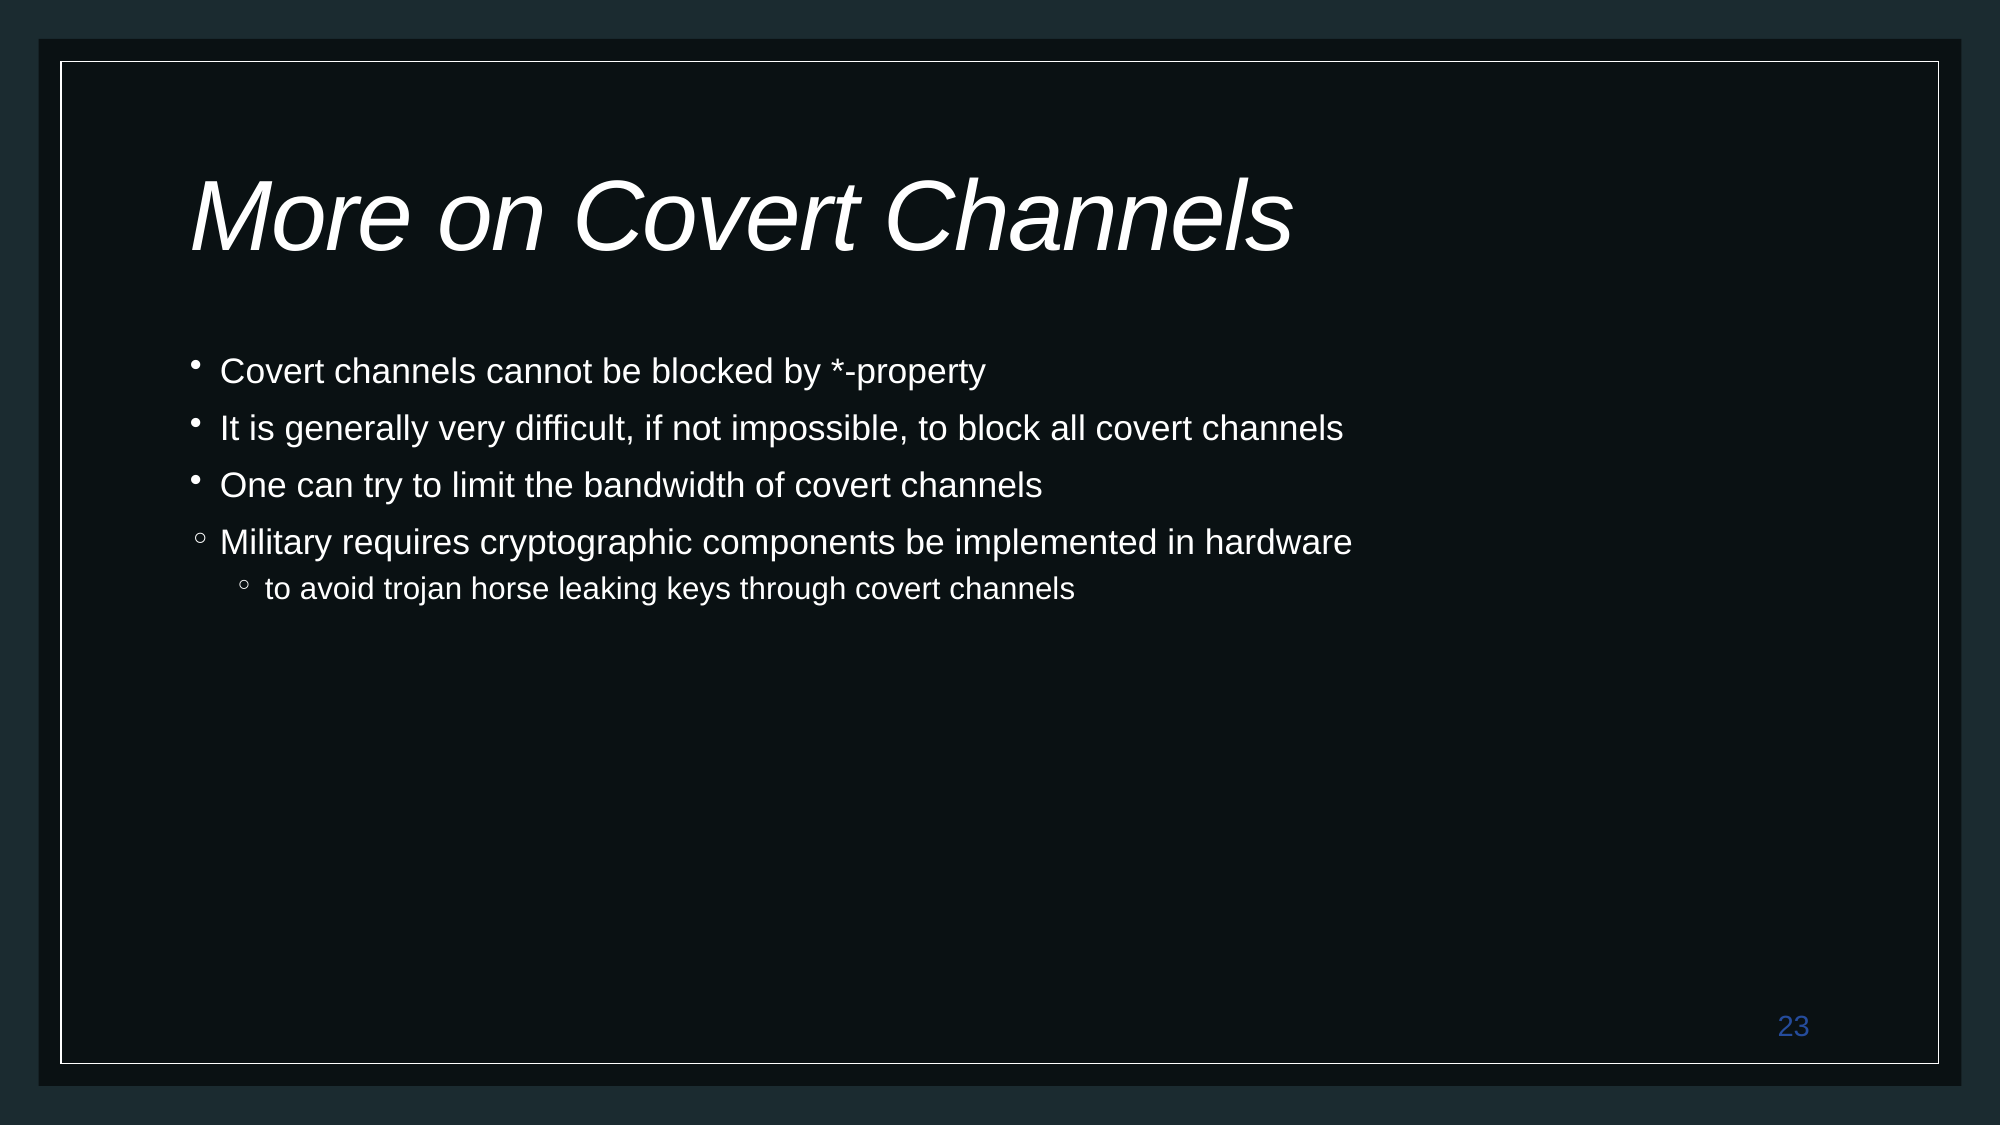

# More on Covert Channels
Covert channels cannot be blocked by *-property
It is generally very difficult, if not impossible, to block all covert channels
One can try to limit the bandwidth of covert channels
Military requires cryptographic components be implemented in hardware
to avoid trojan horse leaking keys through covert channels

23